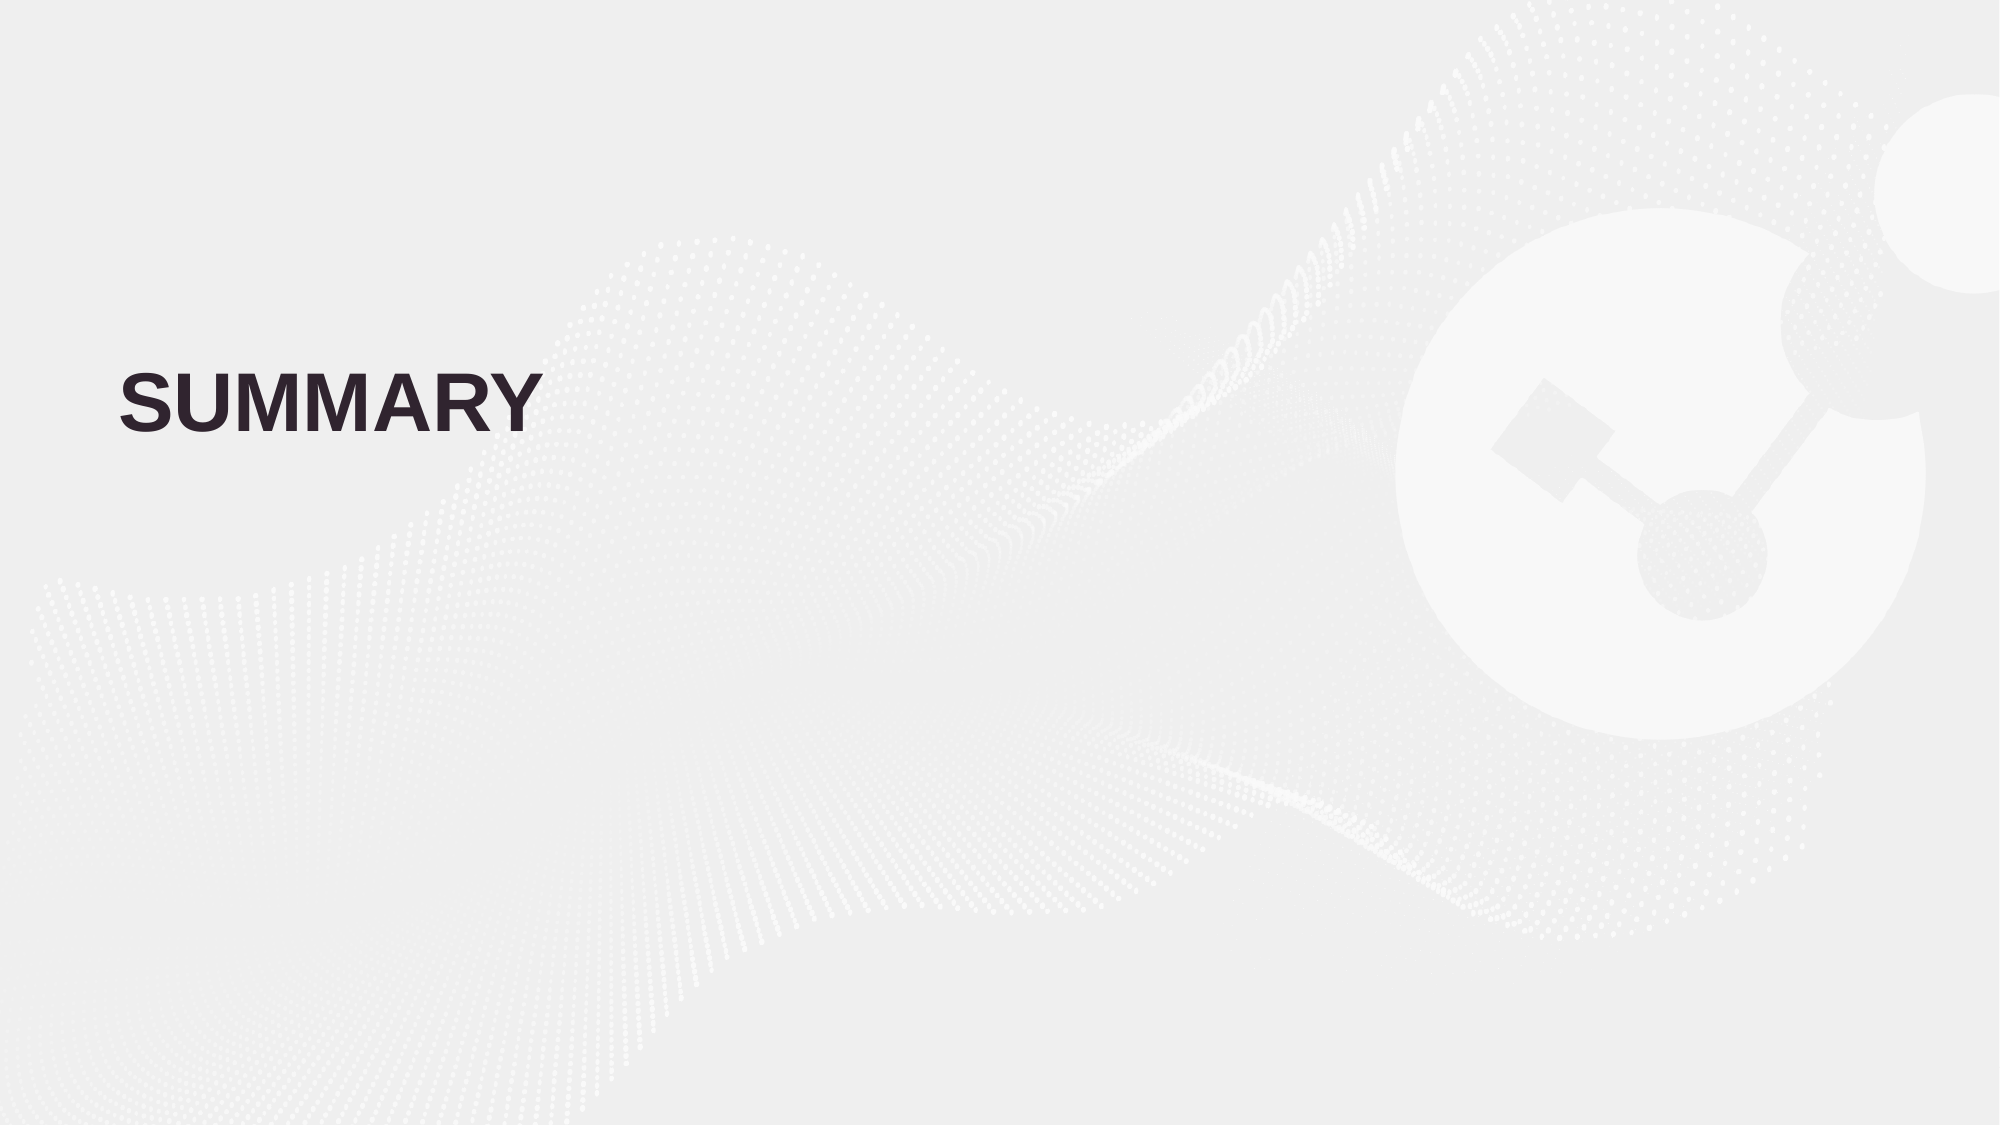

SUMMARY
 [Internal Use] for Check Point employees​